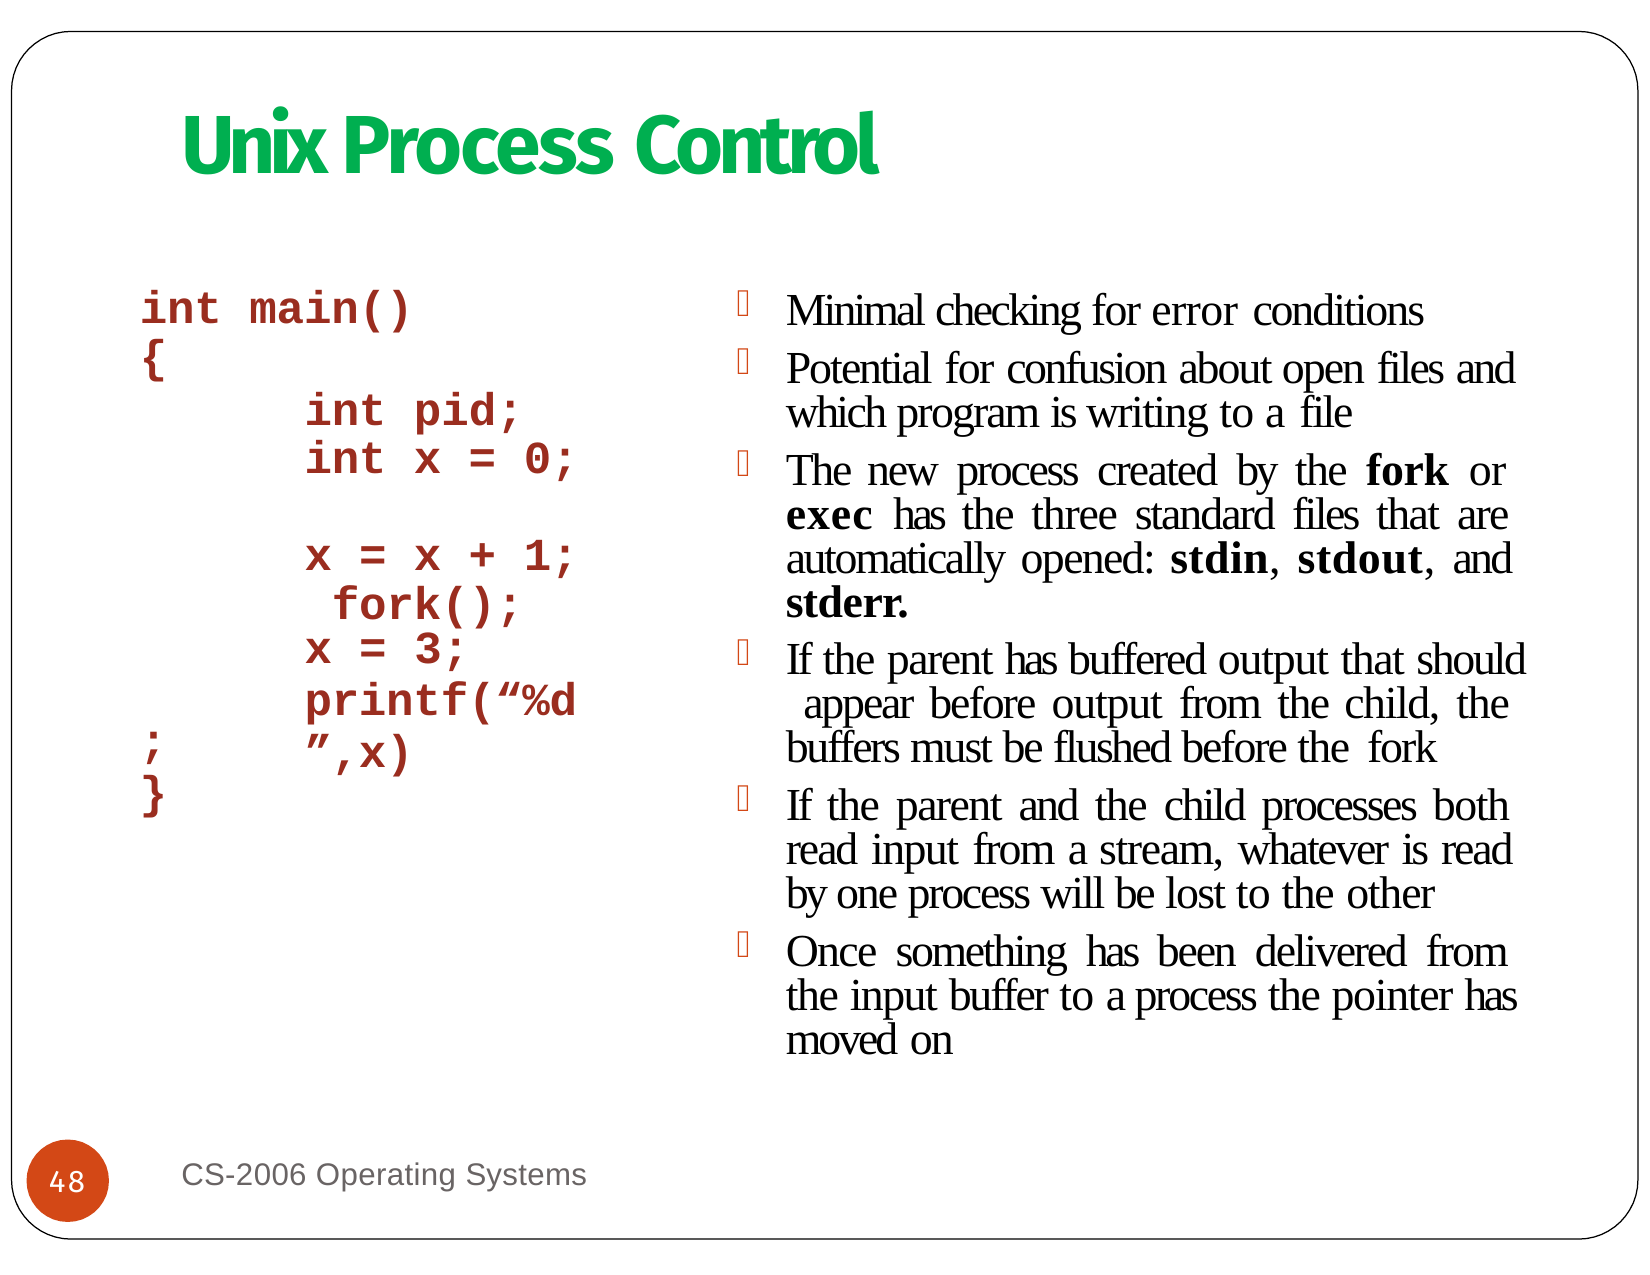

# Unix Process Control
Minimal checking for error conditions
Potential for confusion about open files and  which program is writing to a file
The new process created by the fork or  exec has the three standard files that are  automatically opened: stdin, stdout, and  stderr.
If the parent has buffered output that should  appear before output from the child, the  buffers must be flushed before the fork
If the parent and the child processes both  read input from a stream, whatever is read  by one process will be lost to the other
Once something has been delivered from  the input buffer to a process the pointer has  moved on
int main()
{
int pid;  int x = 0;
x = x + 1;  fork();
x = 3;
printf(“%d”,x)
;
}

CS-2006 Operating Systems
48